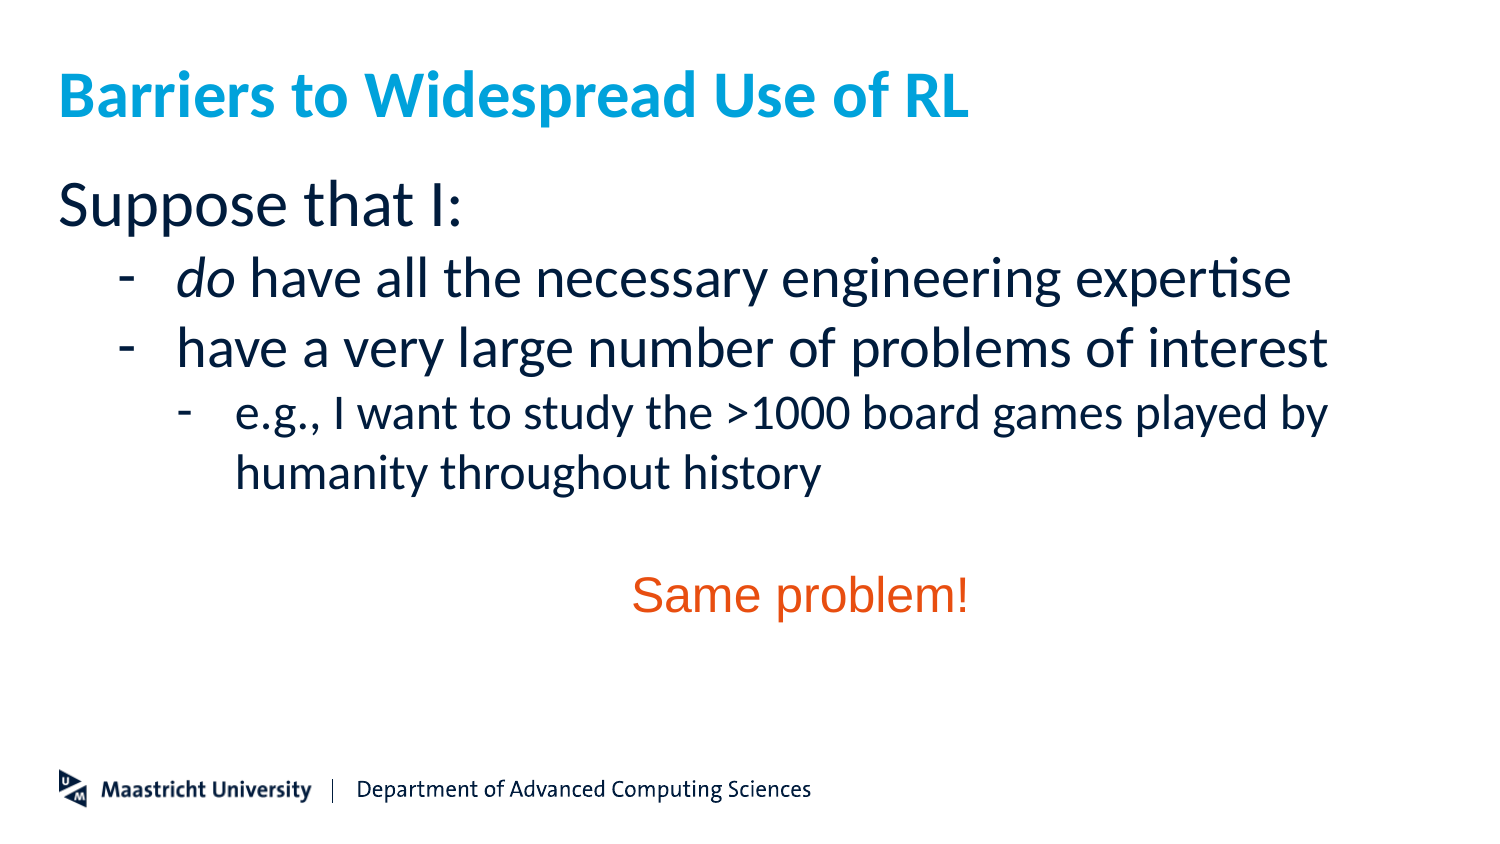

# Barriers to Widespread Use of RL
Suppose that I:
do have all the necessary engineering expertise
have a very large number of problems of interest
e.g., I want to study the >1000 board games played by humanity throughout history
Same problem!